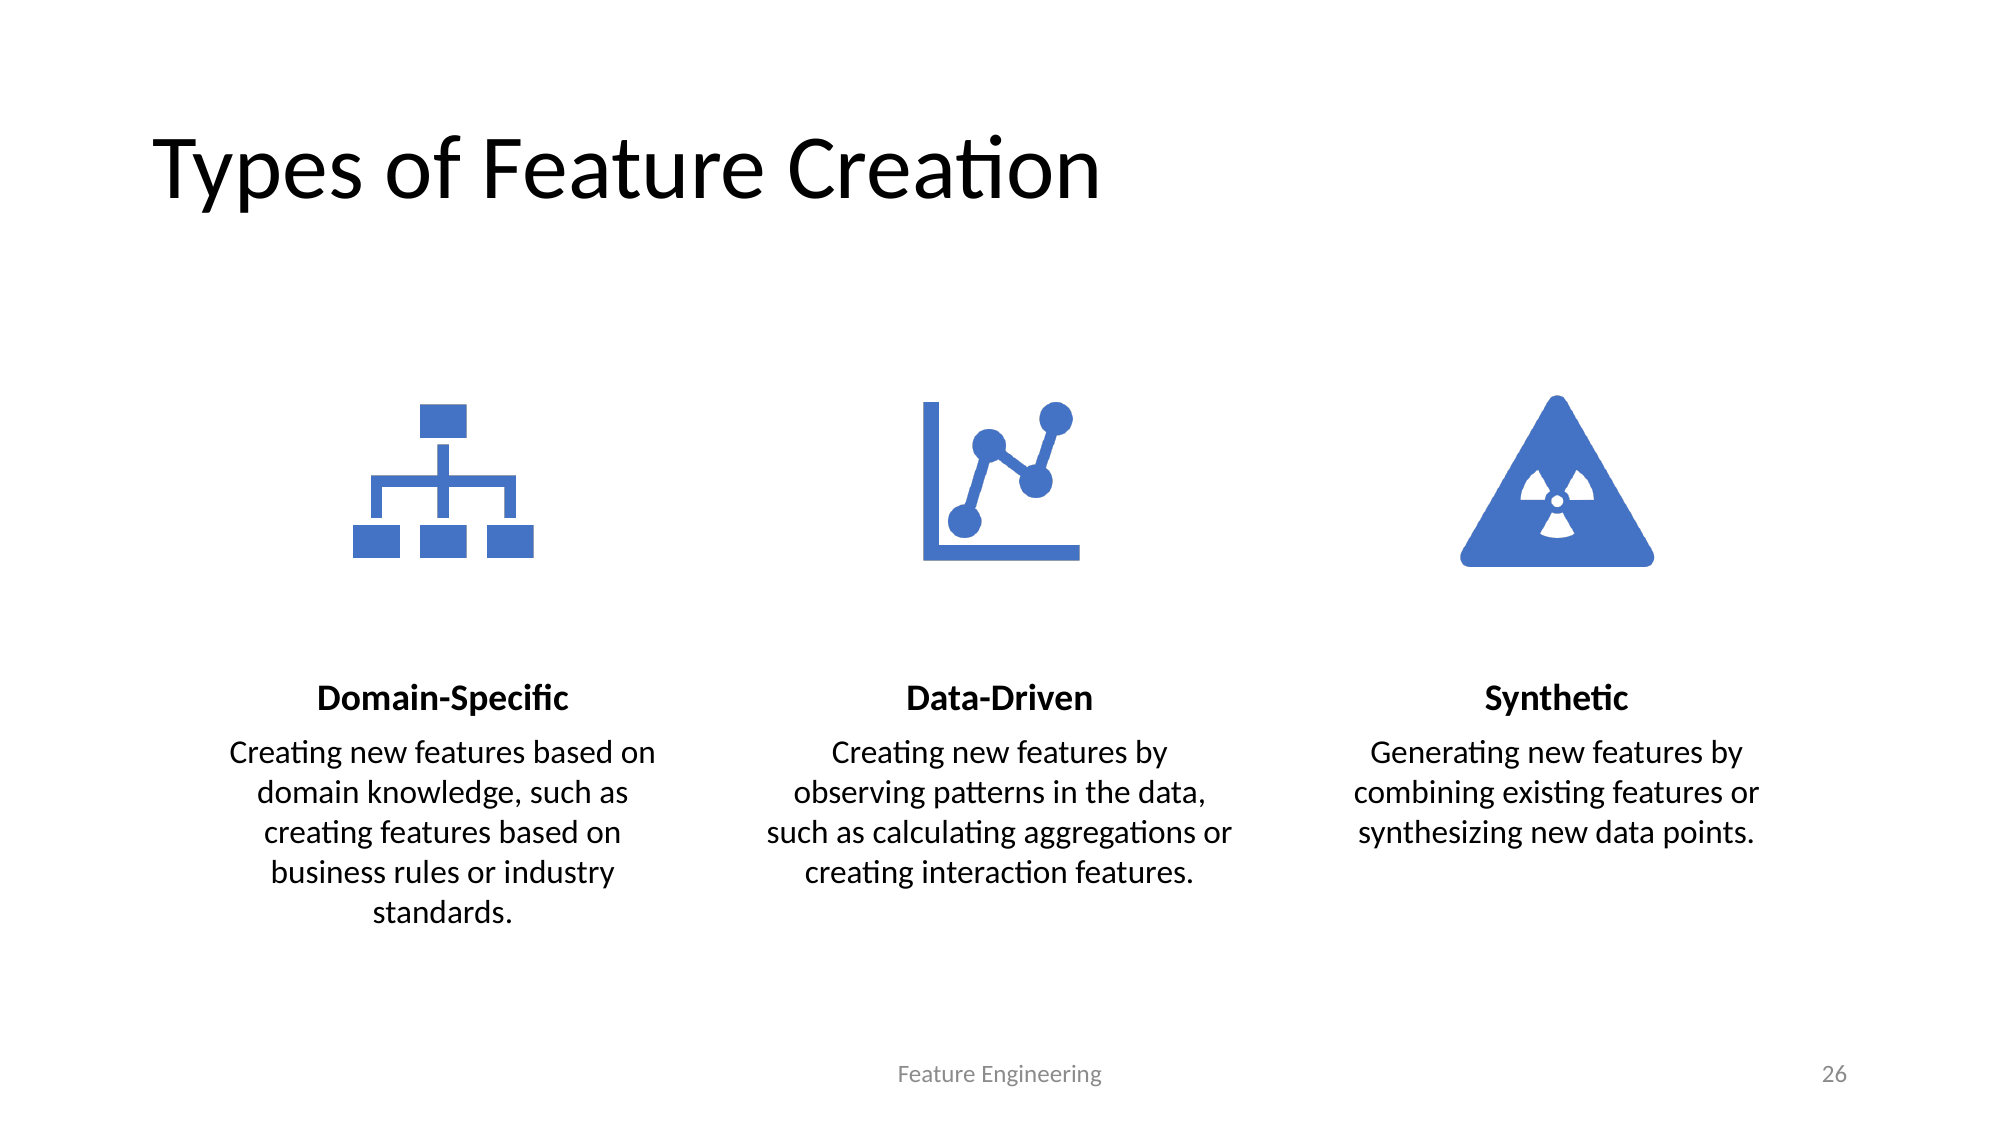

# Types of Feature Creation
Domain-Specific
Creating new features based on domain knowledge, such as creating features based on business rules or industry standards.
Data-Driven
Creating new features by observing patterns in the data, such as calculating aggregations or creating interaction features.
Synthetic
Generating new features by combining existing features or synthesizing new data points.
Feature Engineering
26